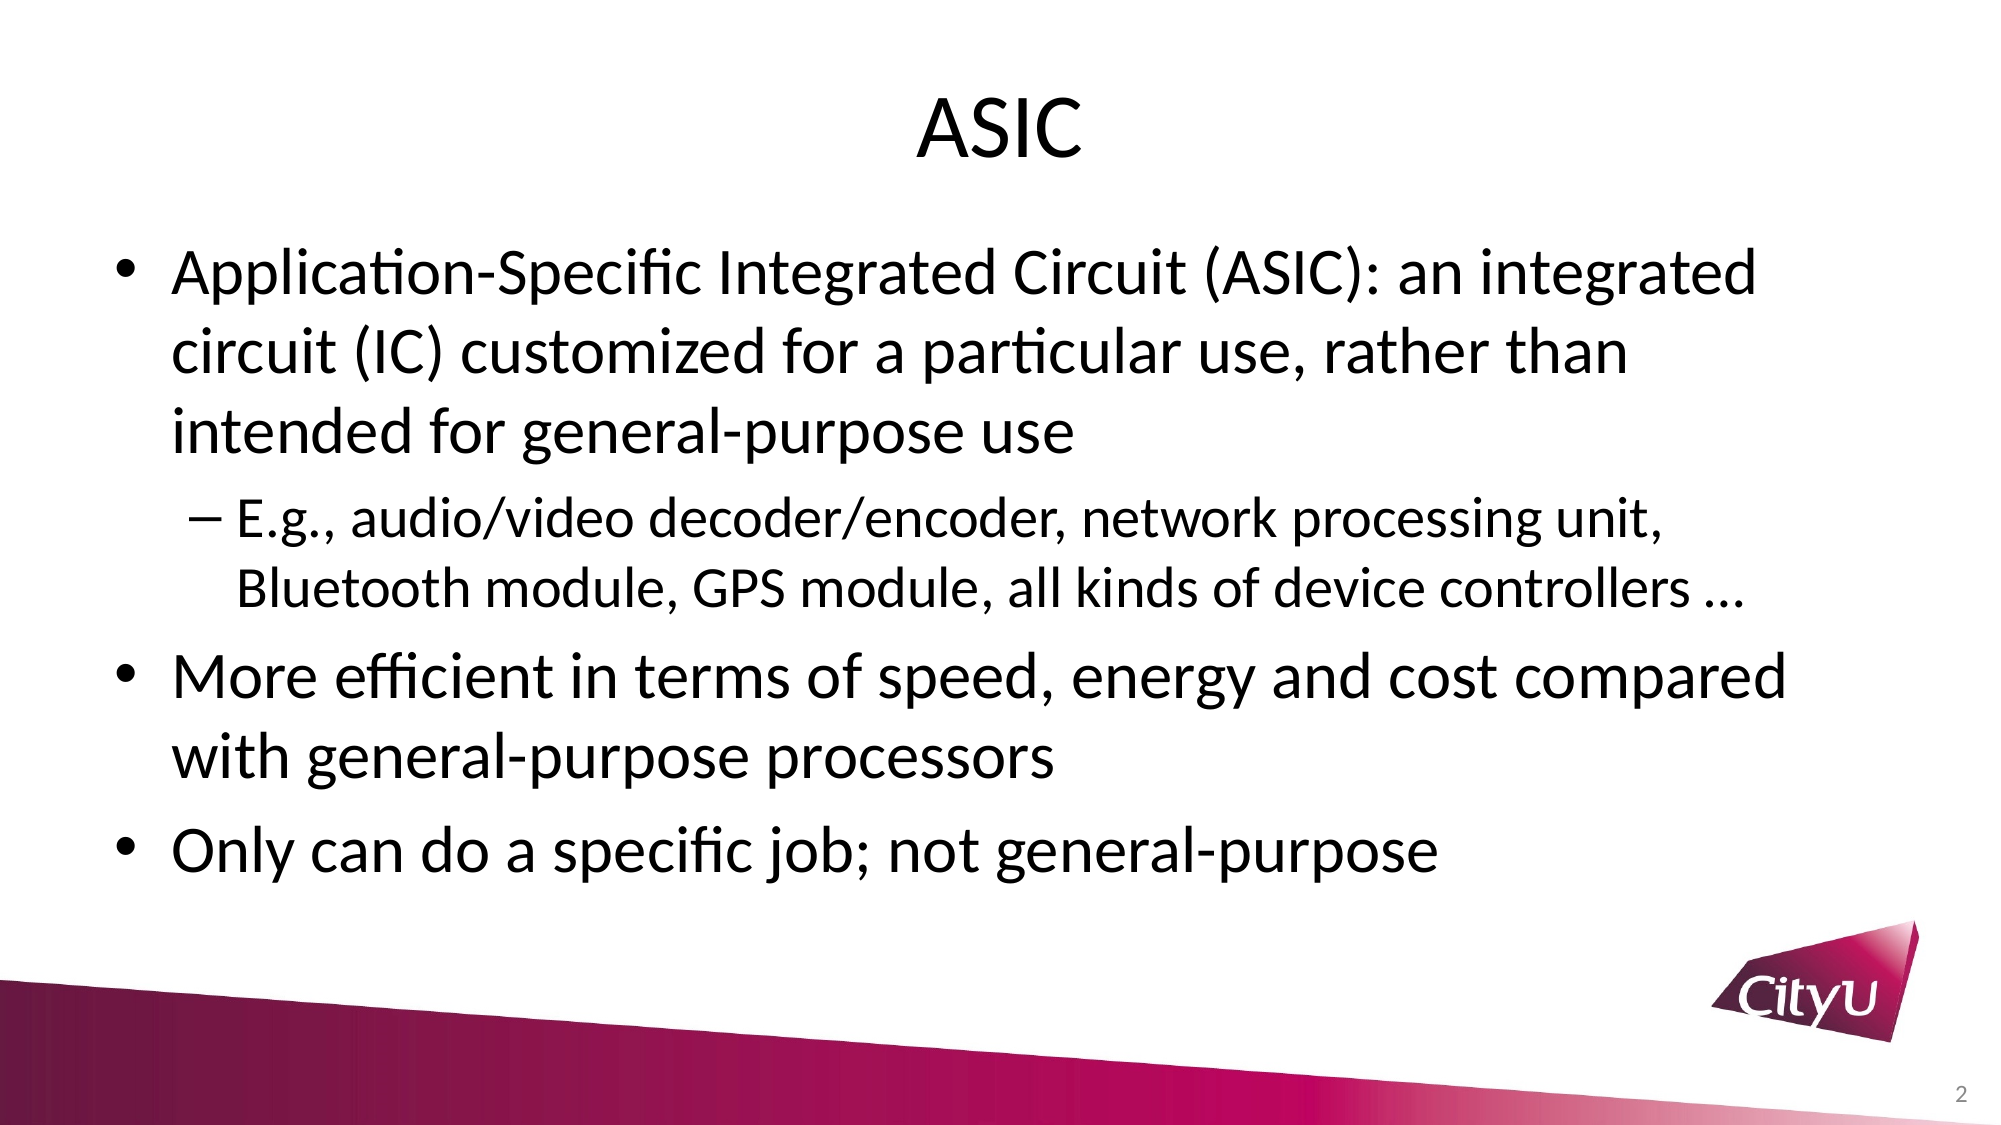

# ASIC
Application-Specific Integrated Circuit (ASIC): an integrated circuit (IC) customized for a particular use, rather than intended for general-purpose use
E.g., audio/video decoder/encoder, network processing unit, Bluetooth module, GPS module, all kinds of device controllers …
More efficient in terms of speed, energy and cost compared with general-purpose processors
Only can do a specific job; not general-purpose

2